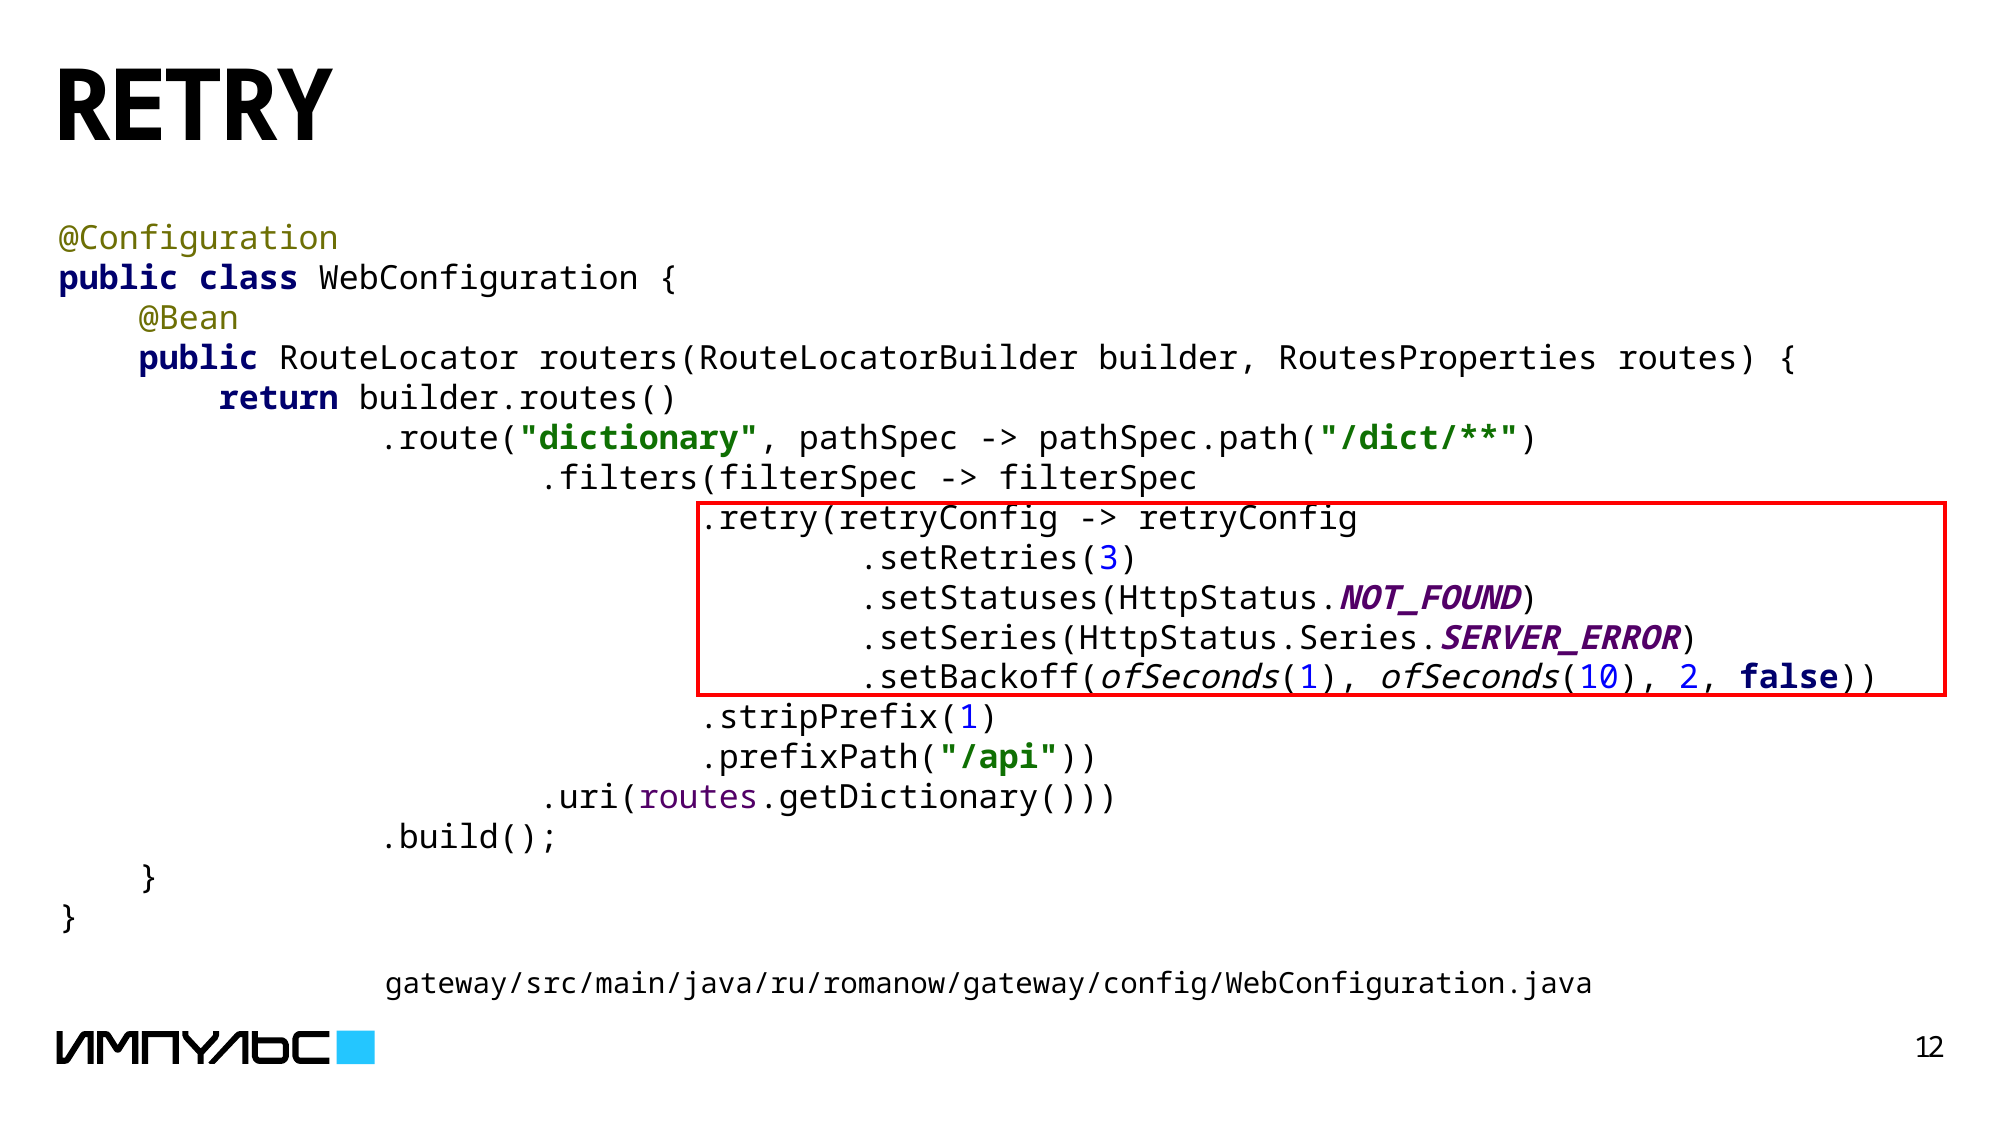

# RETRY
@Configuration
public class WebConfiguration {
    @Bean
    public RouteLocator routers(RouteLocatorBuilder builder, RoutesProperties routes) {
        return builder.routes()
                .route("dictionary", pathSpec -> pathSpec.path("/dict/**")
                        .filters(filterSpec -> filterSpec
                                .retry(retryConfig -> retryConfig
                                        .setRetries(3)
                                        .setStatuses(HttpStatus.NOT_FOUND)
                                        .setSeries(HttpStatus.Series.SERVER_ERROR)
                                        .setBackoff(ofSeconds(1), ofSeconds(10), 2, false))
                                .stripPrefix(1)
                                .prefixPath("/api"))
                        .uri(routes.getDictionary()))
                .build();
    }
}

gateway/src/main/java/ru/romanow/gateway/config/WebConfiguration.java
12